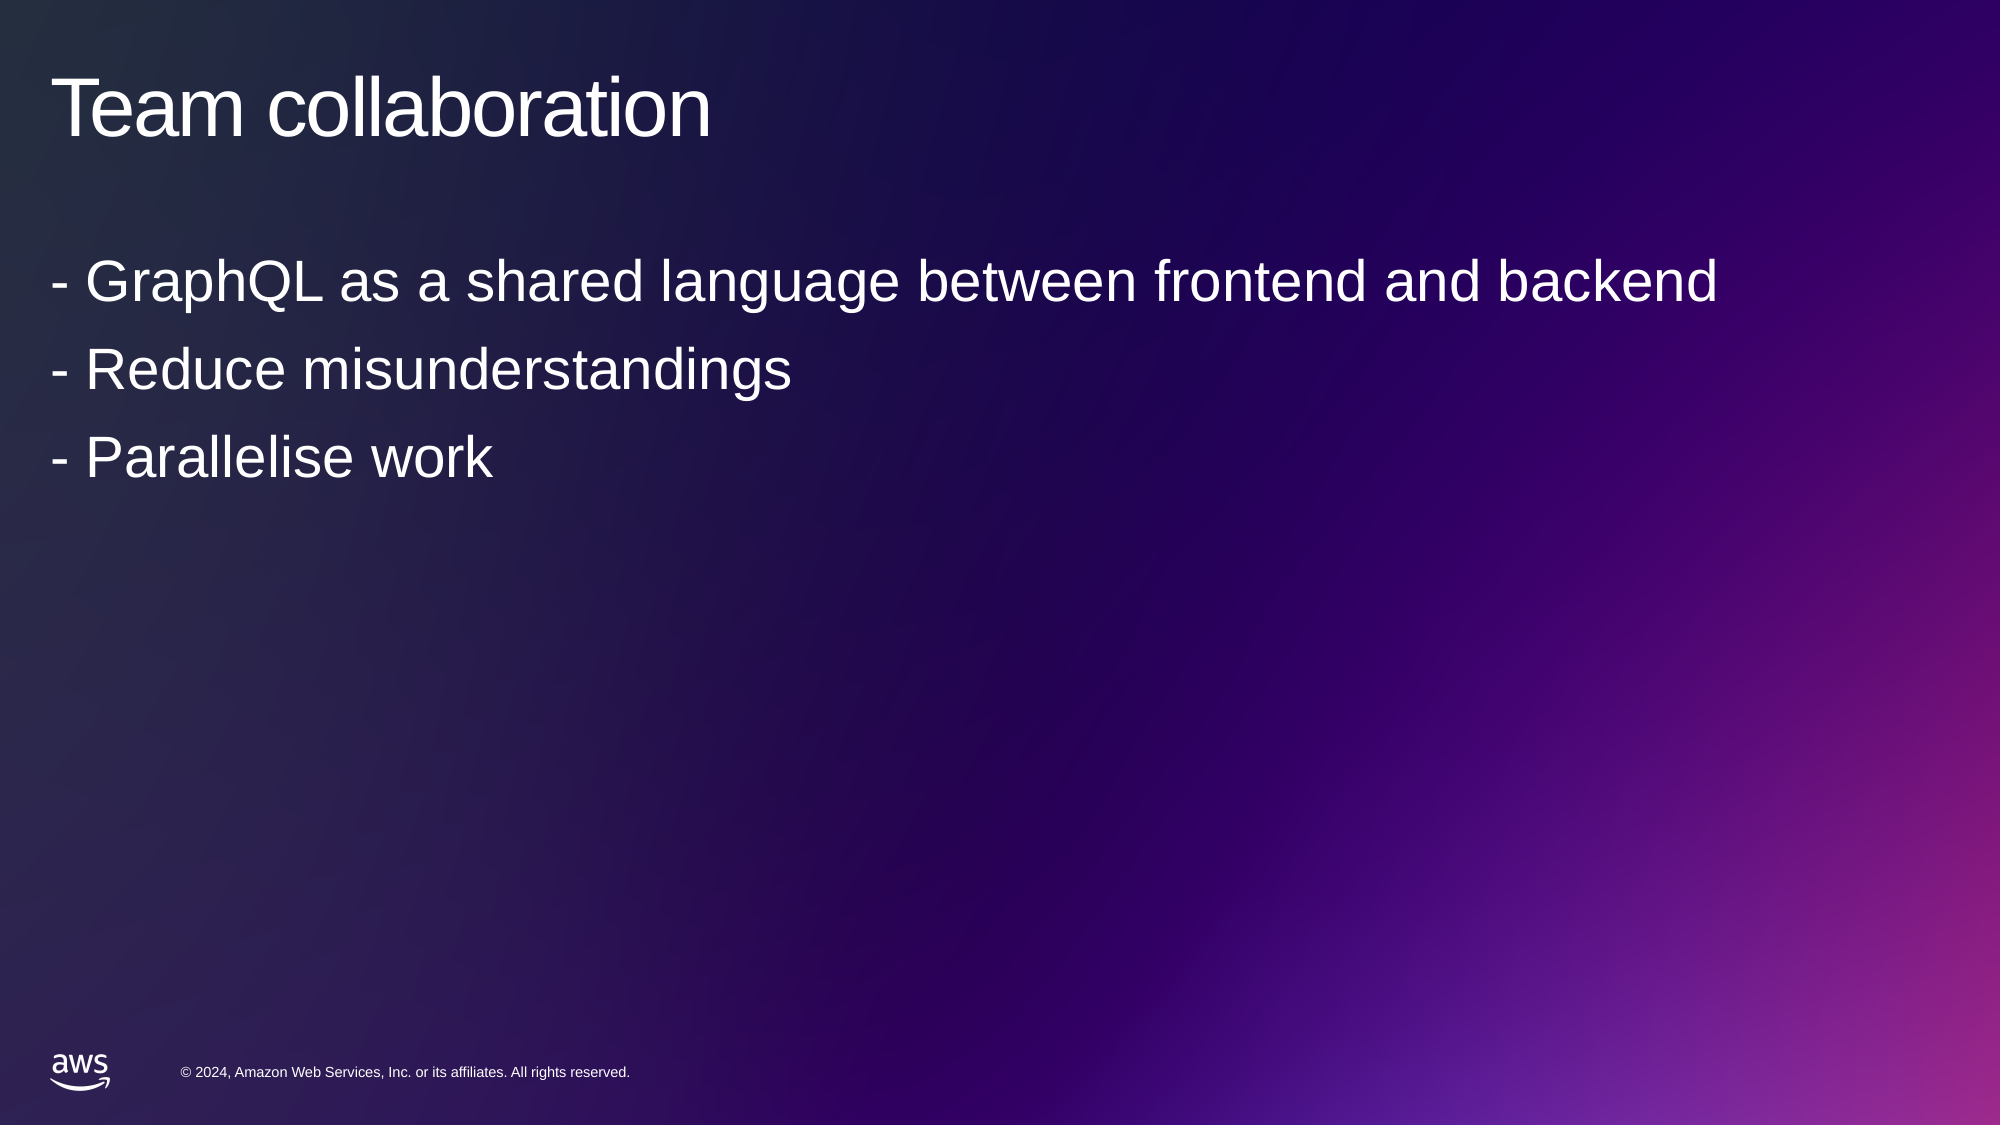

# Team collaboration
- GraphQL as a shared language between frontend and backend
- Reduce misunderstandings
- Parallelise work